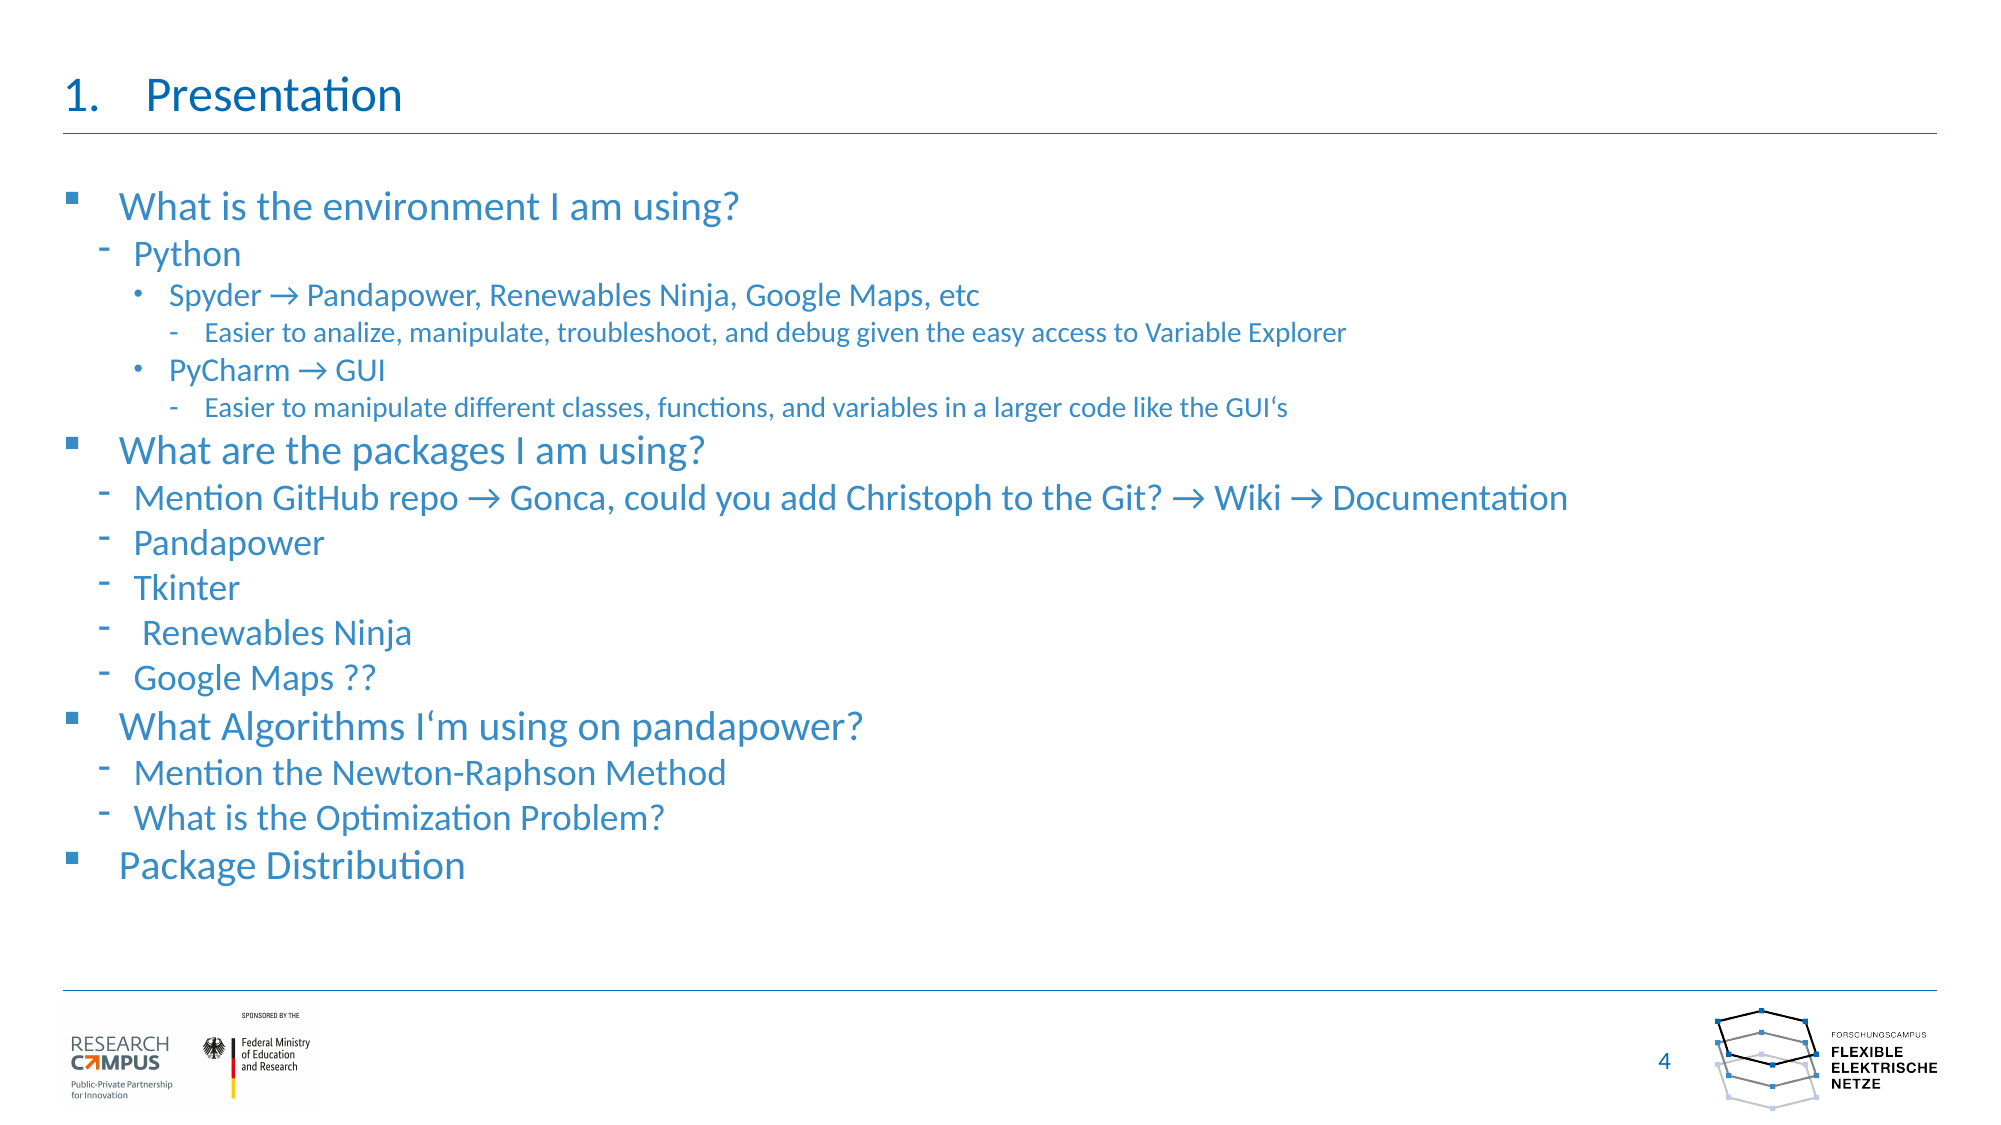

# 1.    Presentation
What is the environment I am using?
Python
Spyder → Pandapower, Renewables Ninja, Google Maps, etc
Easier to analize, manipulate, troubleshoot, and debug given the easy access to Variable Explorer
PyCharm → GUI
Easier to manipulate different classes, functions, and variables in a larger code like the GUI‘s
What are the packages I am using?
Mention GitHub repo → Gonca, could you add Christoph to the Git? → Wiki → Documentation
Pandapower
Tkinter
 Renewables Ninja
Google Maps ??
What Algorithms I‘m using on pandapower?
Mention the Newton-Raphson Method
What is the Optimization Problem?
Package Distribution